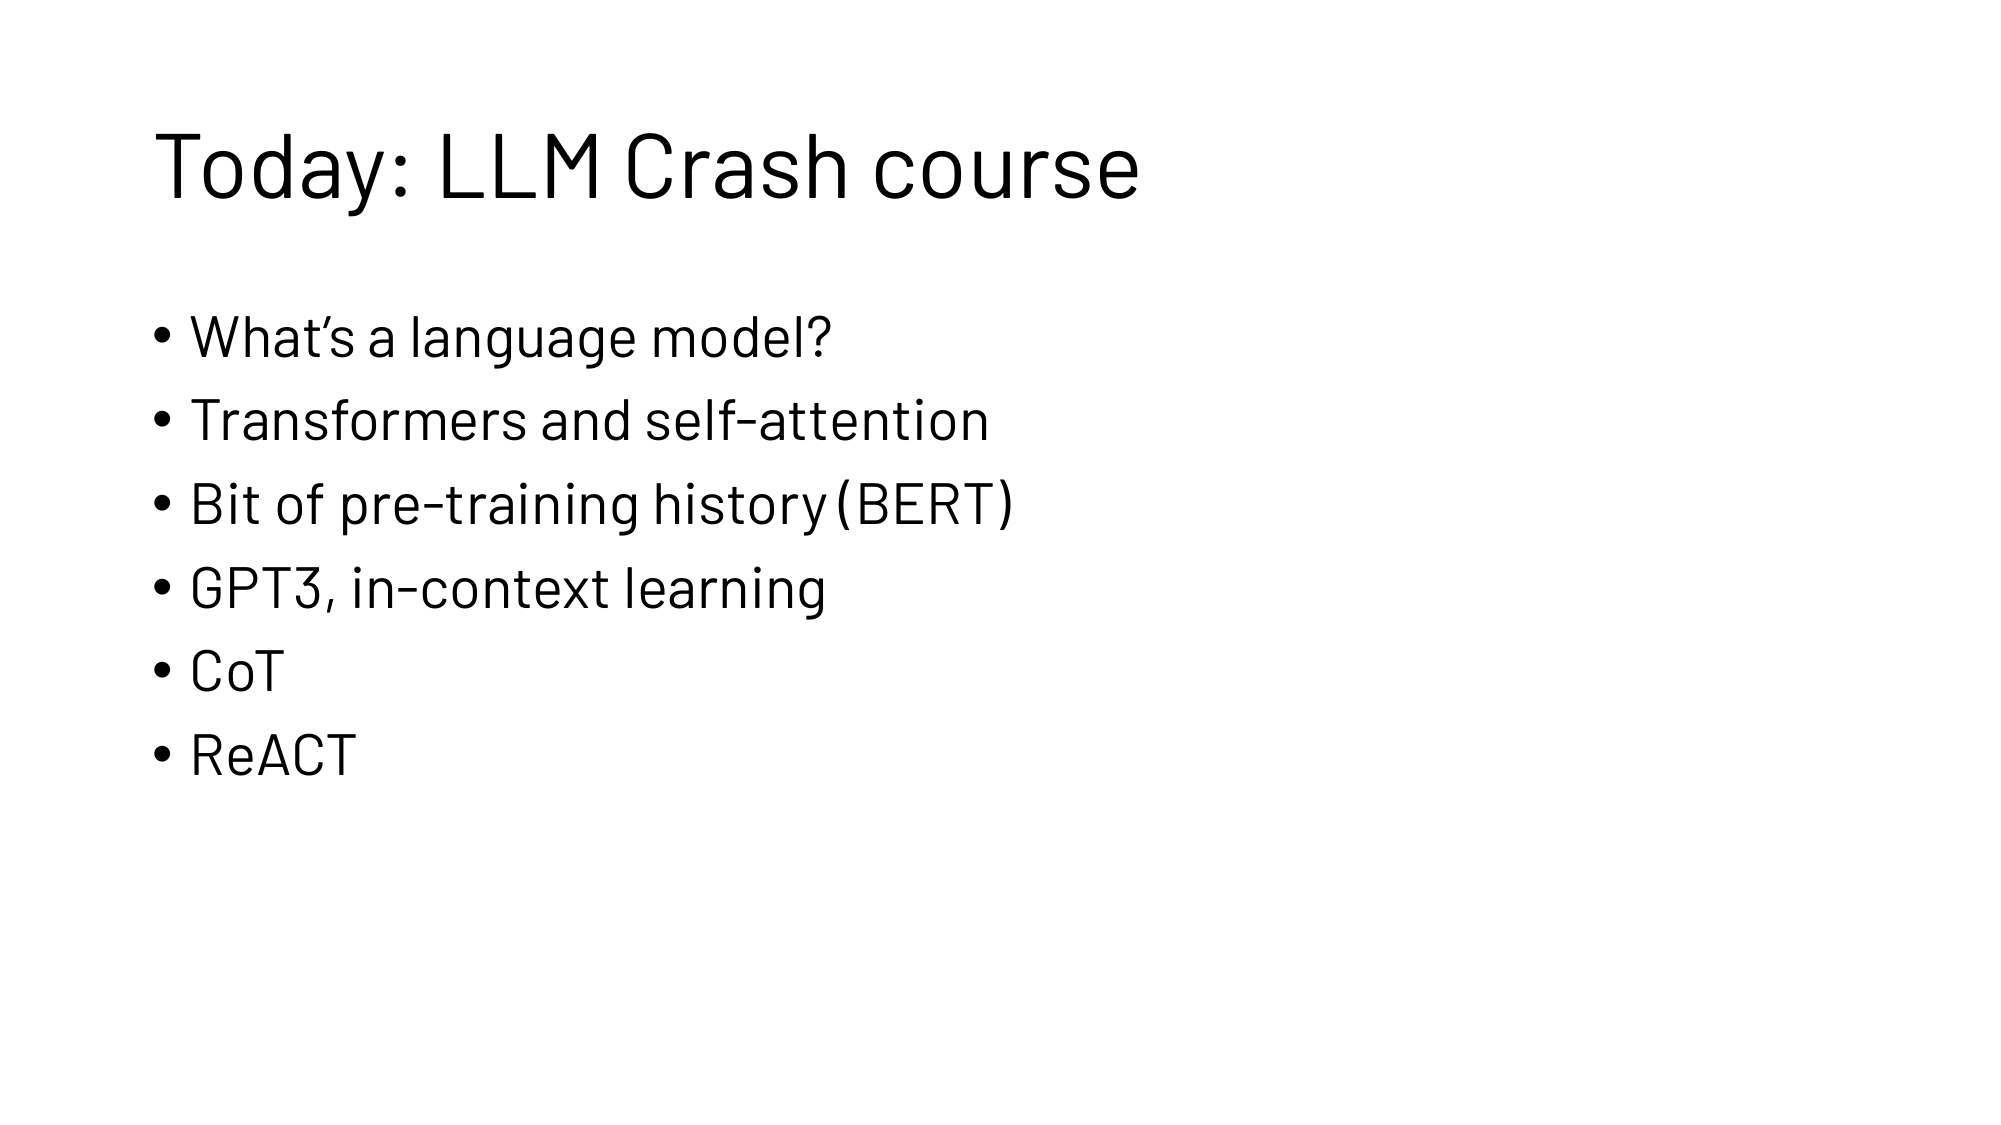

# Today: LLM Crash course
What’s a language model?
Transformers and self-attention
Bit of pre-training history (BERT)
GPT3, in-context learning
CoT
ReACT